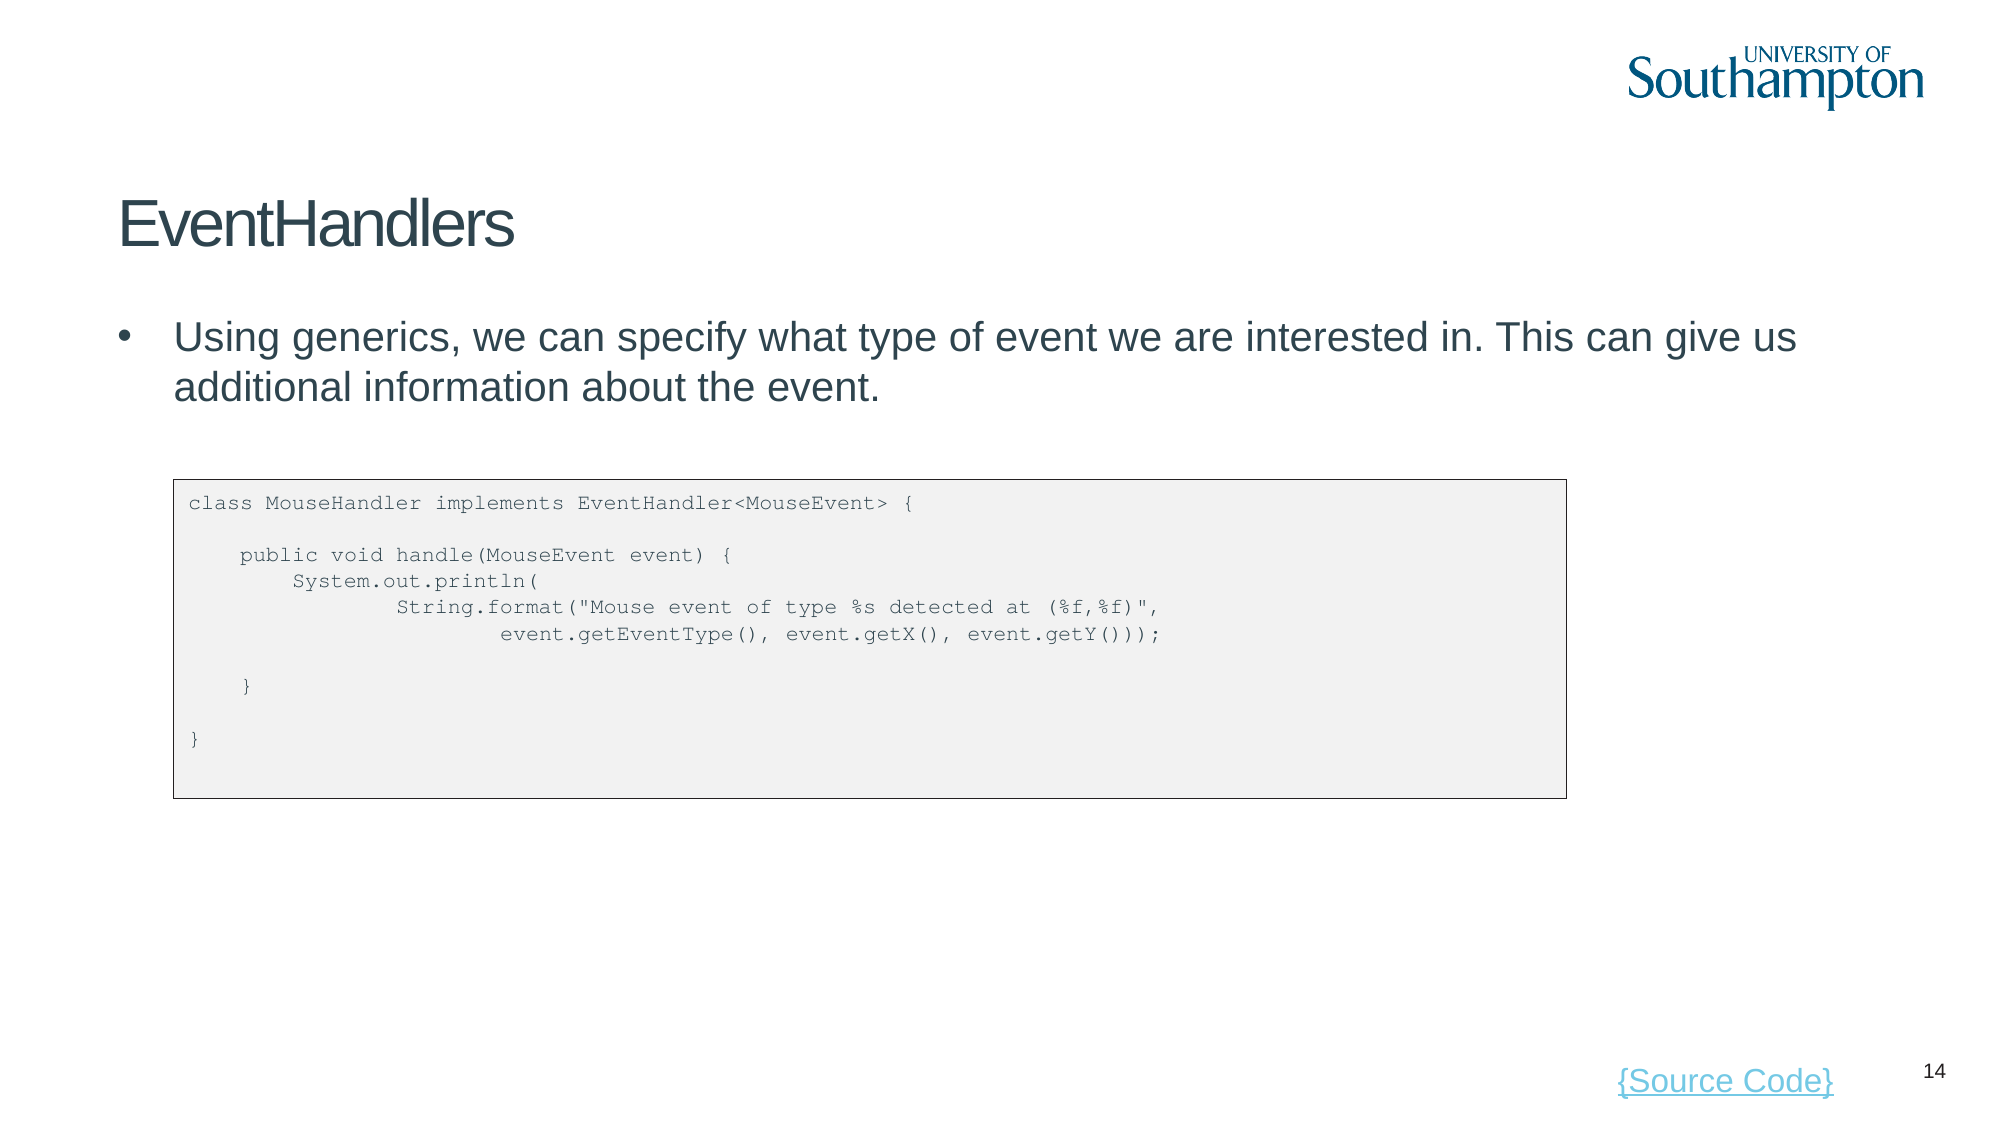

# EventHandlers
Using generics, we can specify what type of event we are interested in. This can give us additional information about the event.

class MouseHandler implements EventHandler<MouseEvent> {

    public void handle(MouseEvent event) {
        System.out.println(
                String.format("Mouse event of type %s detected at (%f,%f)",
                        event.getEventType(), event.getX(), event.getY()));

    }

}
{Source Code}